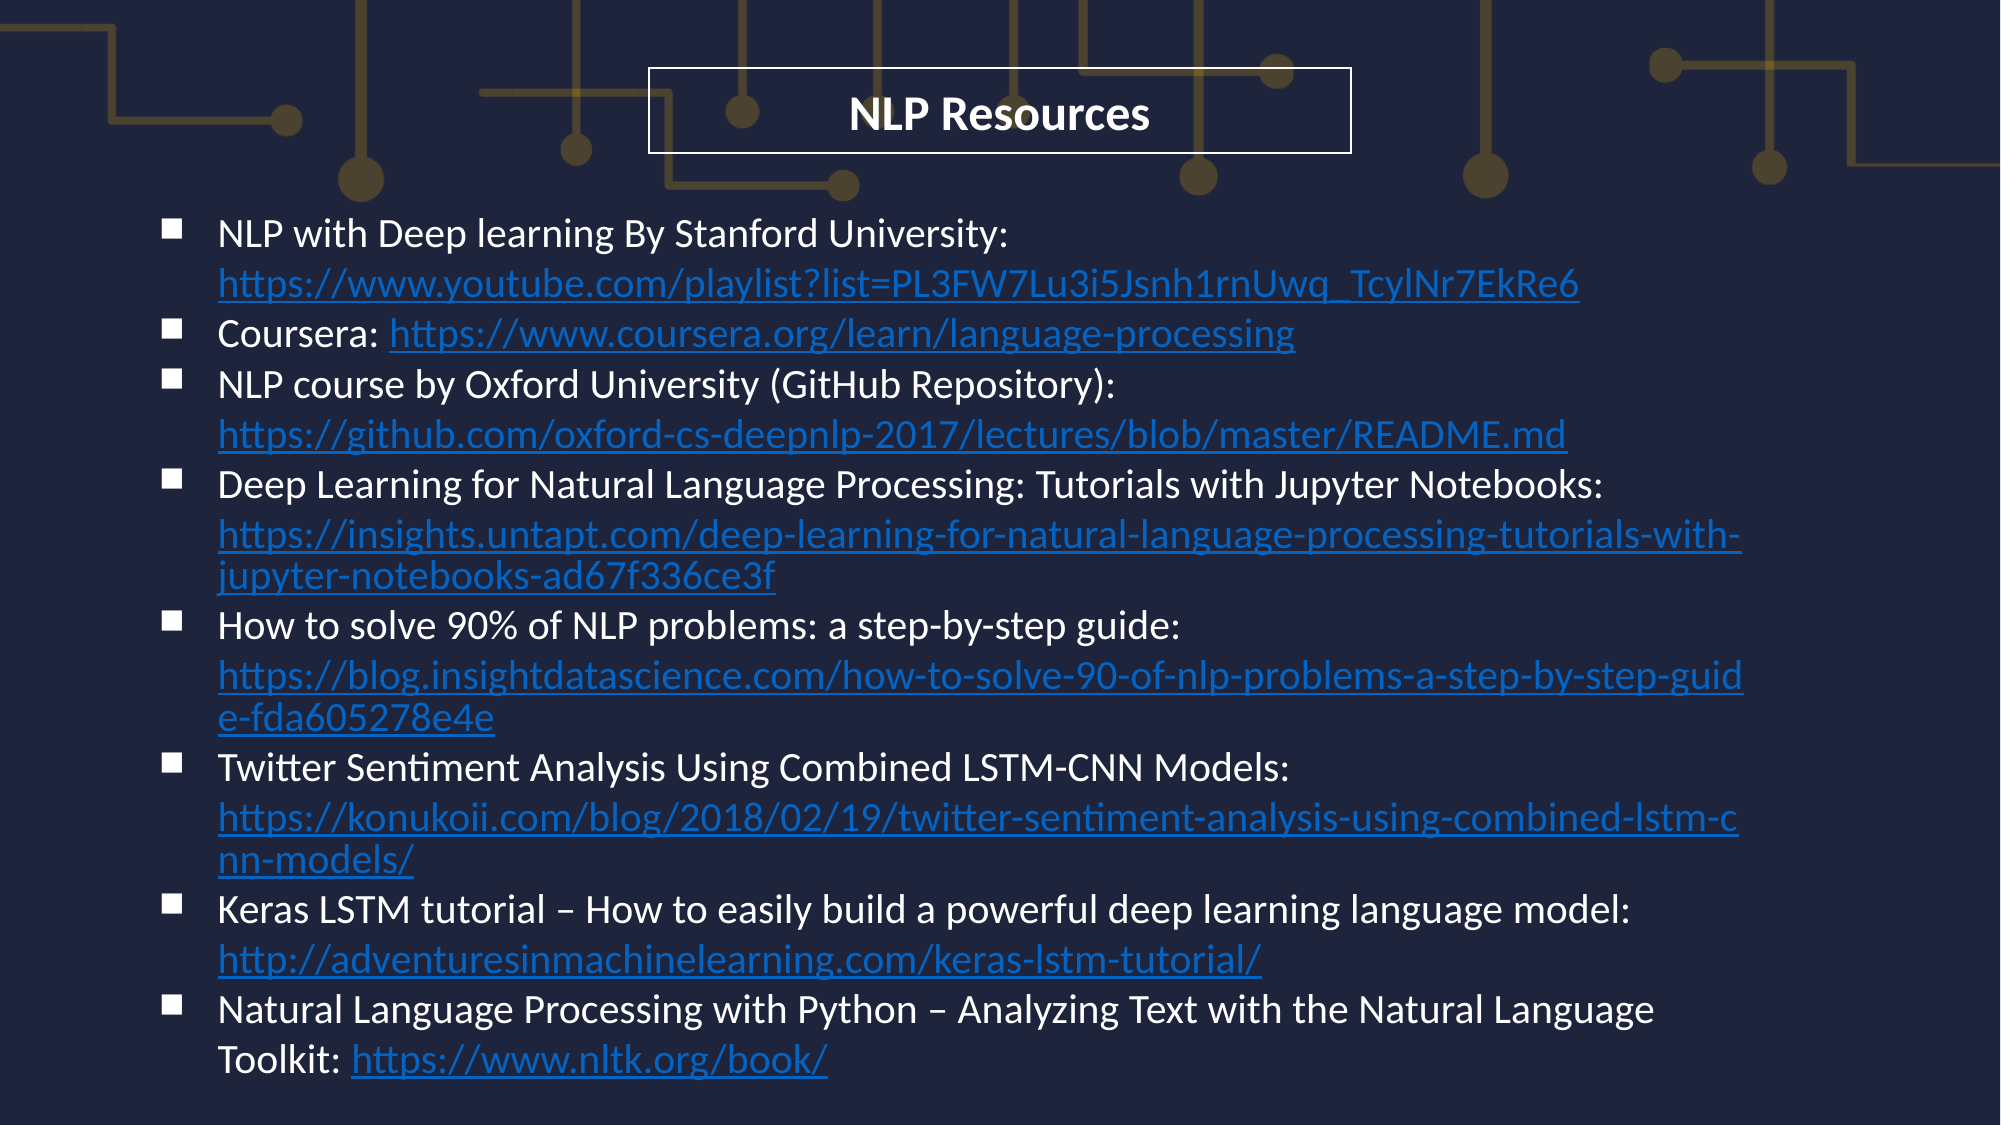

NLP Resources
NLP with Deep learning By Stanford University: https://www.youtube.com/playlist?list=PL3FW7Lu3i5Jsnh1rnUwq_TcylNr7EkRe6
Coursera: https://www.coursera.org/learn/language-processing
NLP course by Oxford University (GitHub Repository): https://github.com/oxford-cs-deepnlp-2017/lectures/blob/master/README.md
Deep Learning for Natural Language Processing: Tutorials with Jupyter Notebooks: https://insights.untapt.com/deep-learning-for-natural-language-processing-tutorials-with-jupyter-notebooks-ad67f336ce3f
How to solve 90% of NLP problems: a step-by-step guide: https://blog.insightdatascience.com/how-to-solve-90-of-nlp-problems-a-step-by-step-guide-fda605278e4e
Twitter Sentiment Analysis Using Combined LSTM-CNN Models: https://konukoii.com/blog/2018/02/19/twitter-sentiment-analysis-using-combined-lstm-cnn-models/
Keras LSTM tutorial – How to easily build a powerful deep learning language model: http://adventuresinmachinelearning.com/keras-lstm-tutorial/
Natural Language Processing with Python – Analyzing Text with the Natural Language Toolkit: https://www.nltk.org/book/